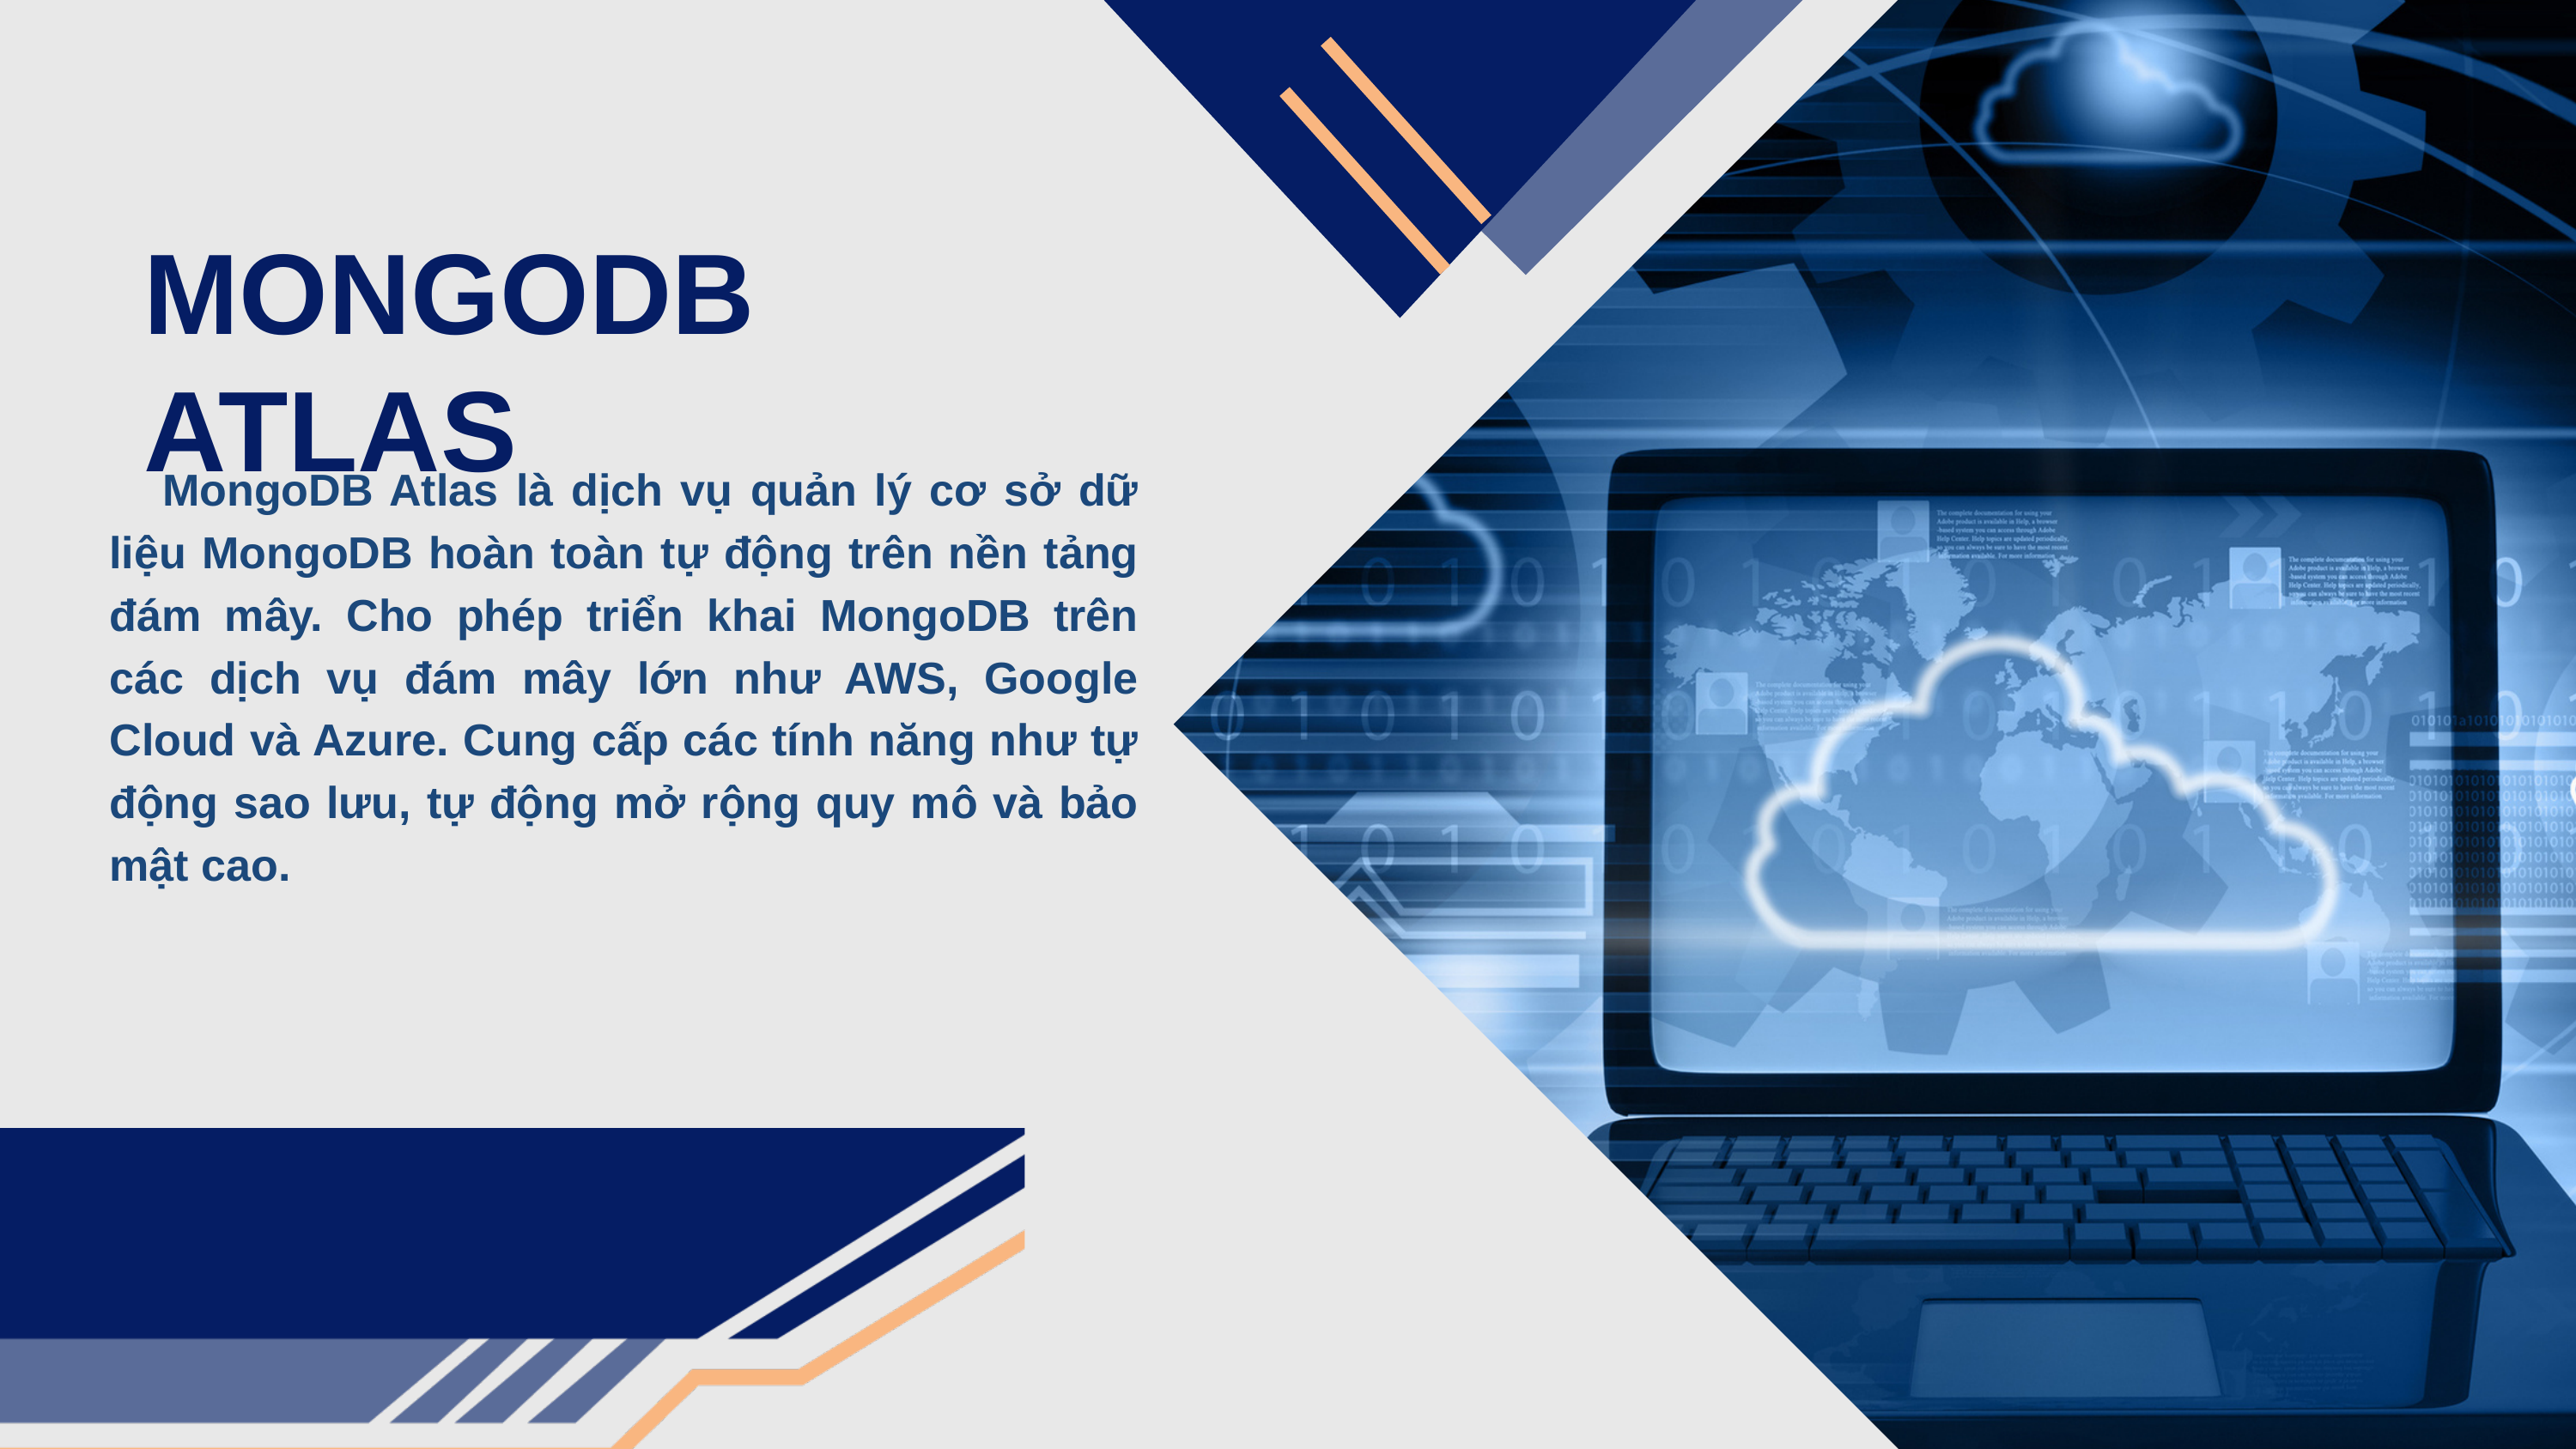

MONGODB ATLAS
   MongoDB Atlas là dịch vụ quản lý cơ sở dữ liệu MongoDB hoàn toàn tự động trên nền tảng đám mây. Cho phép triển khai MongoDB trên các dịch vụ đám mây lớn như AWS, Google Cloud và Azure. Cung cấp các tính năng như tự động sao lưu, tự động mở rộng quy mô và bảo mật cao.